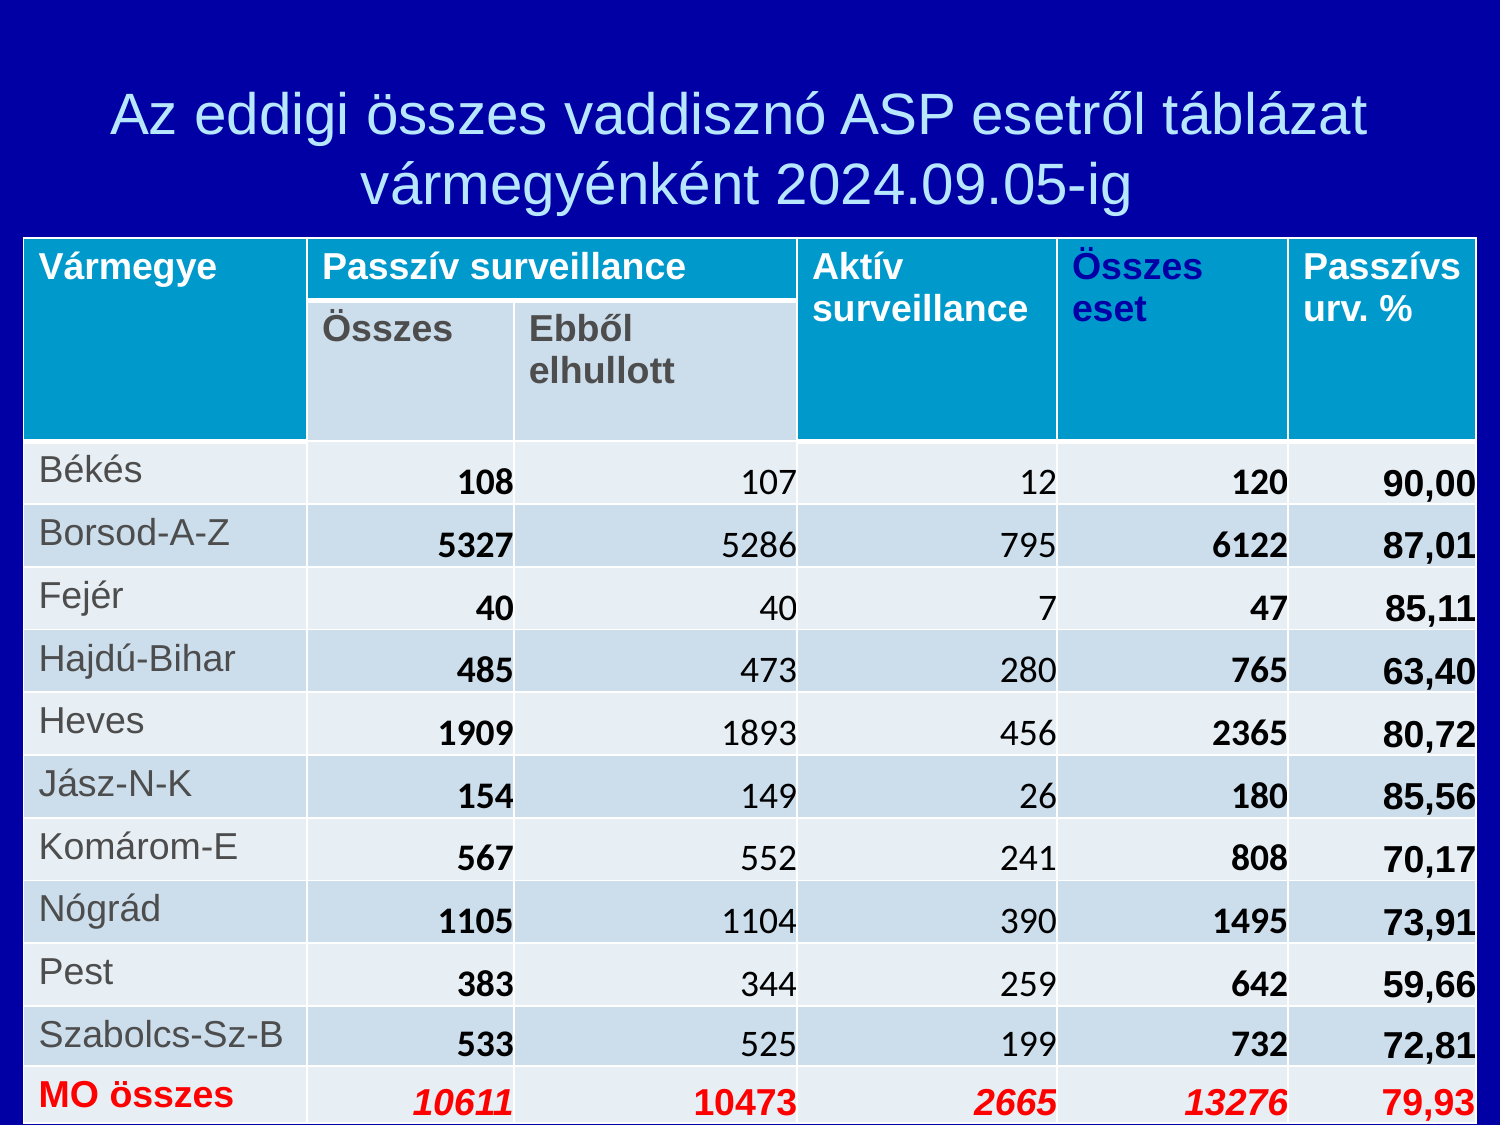

# Az eddigi összes vaddisznó ASP esetről táblázat vármegyénként 2024.09.05-ig
| Vármegye | Passzív surveillance |  | Aktív surveillance | Összes eset | Passzívsurv. % |
| --- | --- | --- | --- | --- | --- |
|  | Összes | Ebből elhullott |  |  |  |
| Békés | 108 | 107 | 12 | 120 | 90,00 |
| Borsod-A-Z | 5327 | 5286 | 795 | 6122 | 87,01 |
| Fejér | 40 | 40 | 7 | 47 | 85,11 |
| Hajdú-Bihar | 485 | 473 | 280 | 765 | 63,40 |
| Heves | 1909 | 1893 | 456 | 2365 | 80,72 |
| Jász-N-K | 154 | 149 | 26 | 180 | 85,56 |
| Komárom-E | 567 | 552 | 241 | 808 | 70,17 |
| Nógrád | 1105 | 1104 | 390 | 1495 | 73,91 |
| Pest | 383 | 344 | 259 | 642 | 59,66 |
| Szabolcs-Sz-B | 533 | 525 | 199 | 732 | 72,81 |
| MO összes | 10611 | 10473 | 2665 | 13276 | 79,93 |